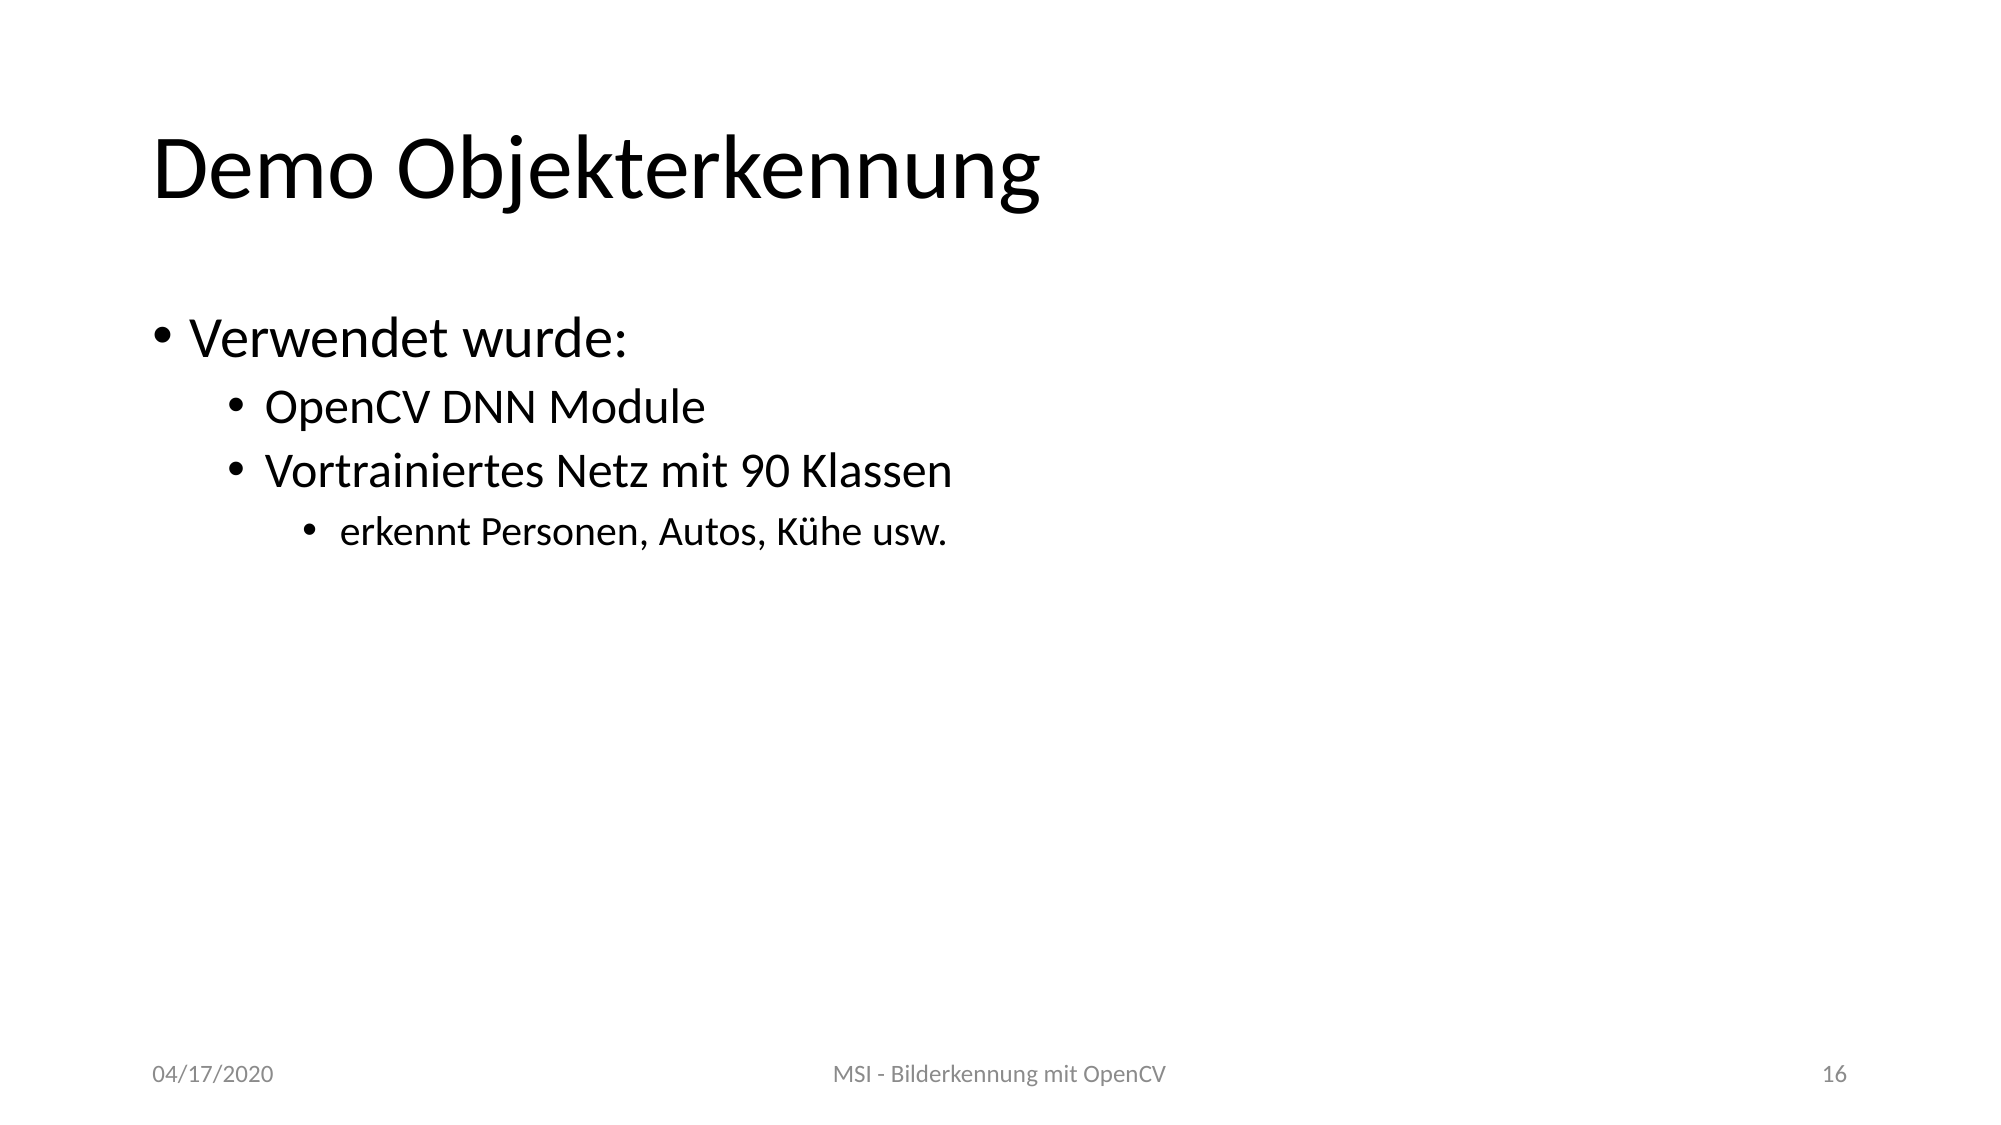

# Demo Objekterkennung
Verwendet wurde:
OpenCV DNN Module
Vortrainiertes Netz mit 90 Klassen
erkennt Personen, Autos, Kühe usw.

04/17/2020
MSI - Bilderkennung mit OpenCV
16